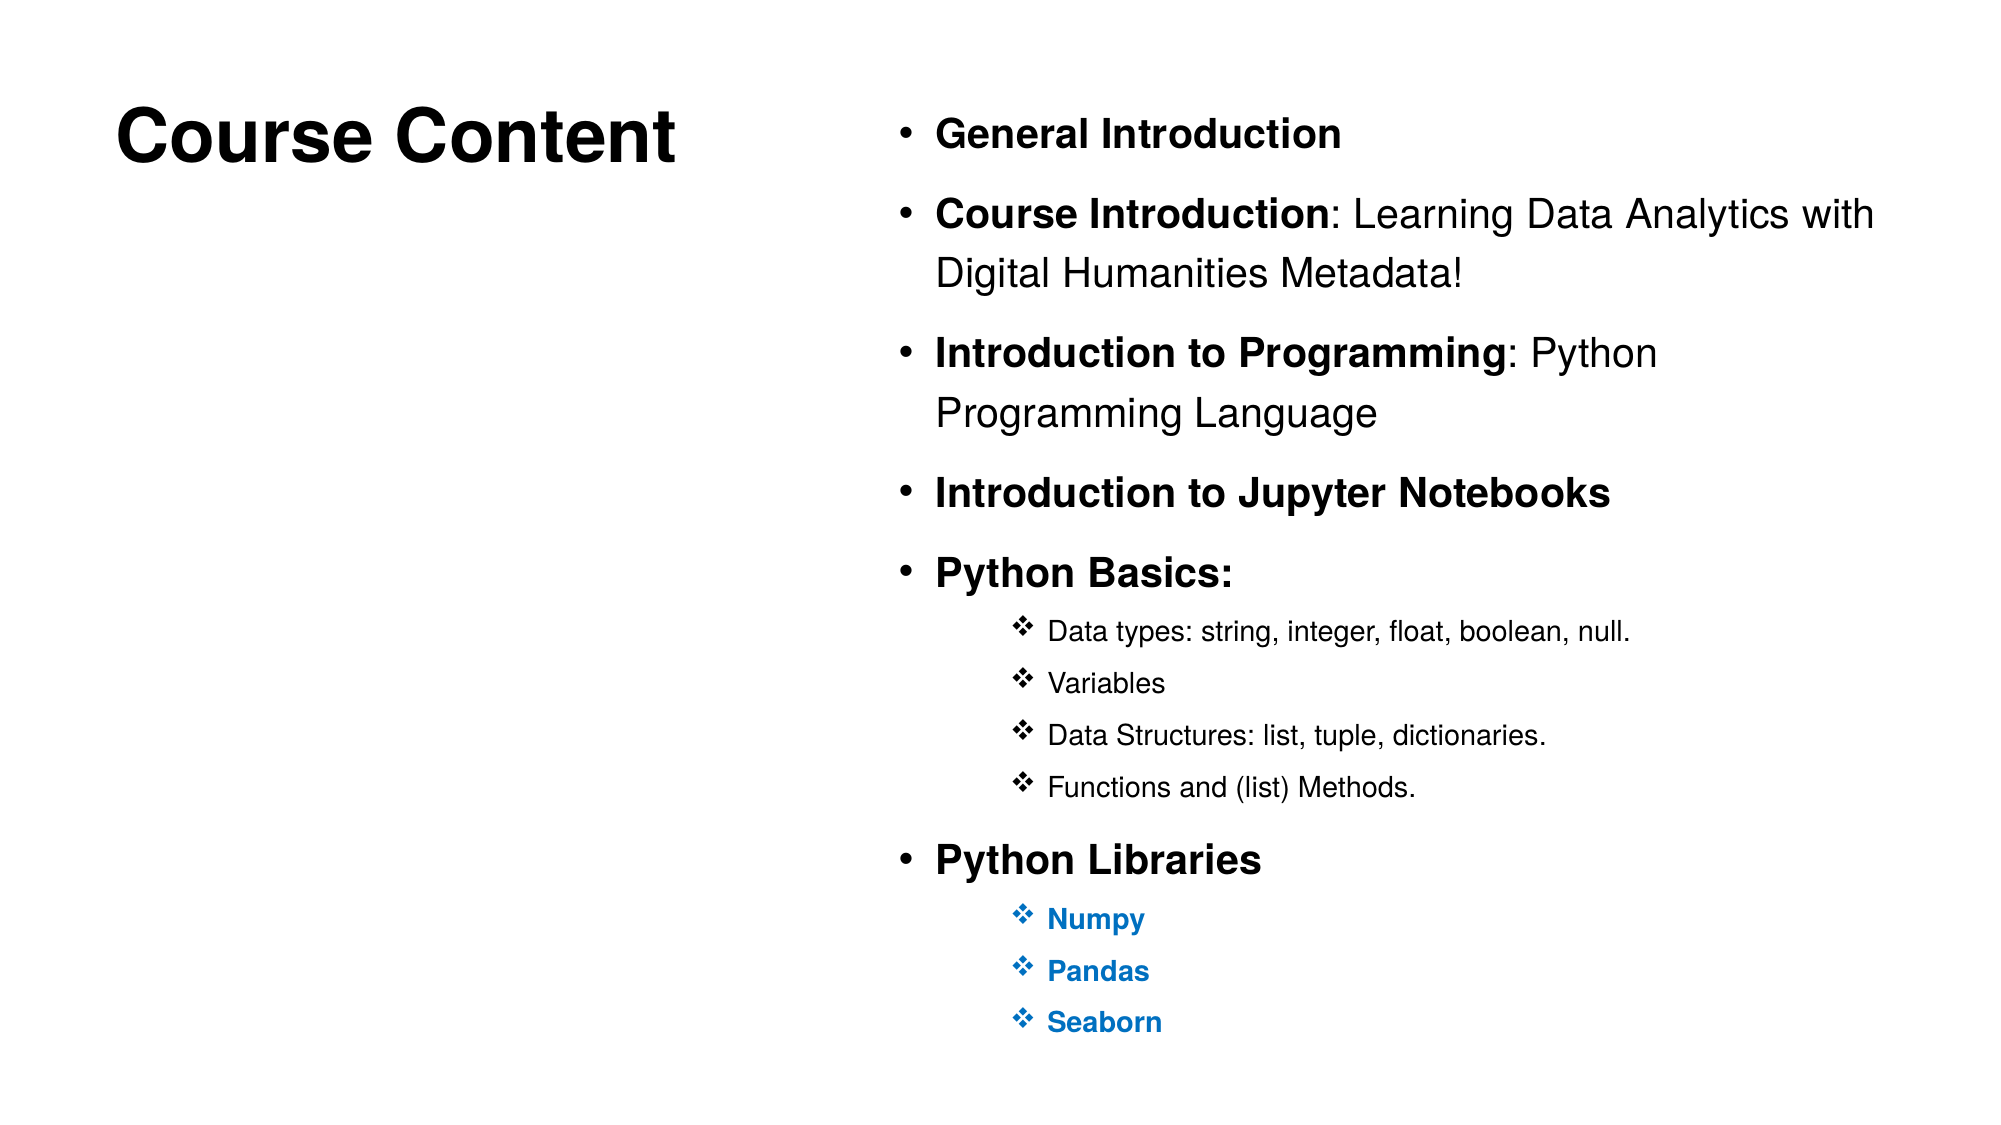

# Course Content
General Introduction
Course Introduction: Learning Data Analytics with Digital Humanities Metadata!
Introduction to Programming: Python Programming Language
Introduction to Jupyter Notebooks
Python Basics:
Data types: string, integer, float, boolean, null.
Variables
Data Structures: list, tuple, dictionaries.
Functions and (list) Methods.
Python Libraries
Numpy
Pandas
Seaborn